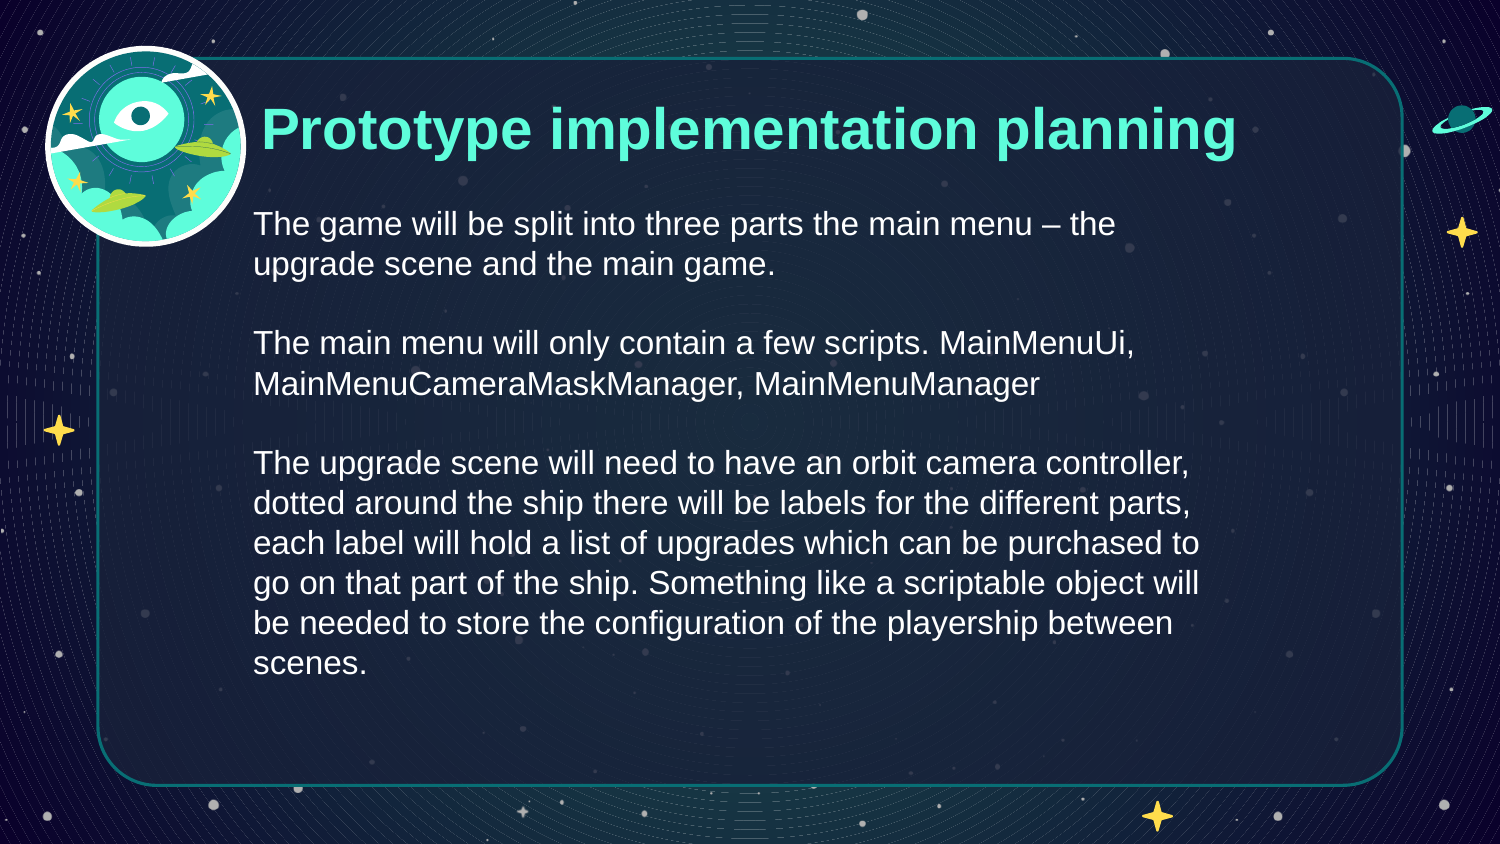

# Prototype implementation planning
The game will be split into three parts the main menu – the upgrade scene and the main game.

The main menu will only contain a few scripts. MainMenuUi, MainMenuCameraMaskManager, MainMenuManager

The upgrade scene will need to have an orbit camera controller, dotted around the ship there will be labels for the different parts, each label will hold a list of upgrades which can be purchased to go on that part of the ship. Something like a scriptable object will be needed to store the configuration of the playership between scenes.